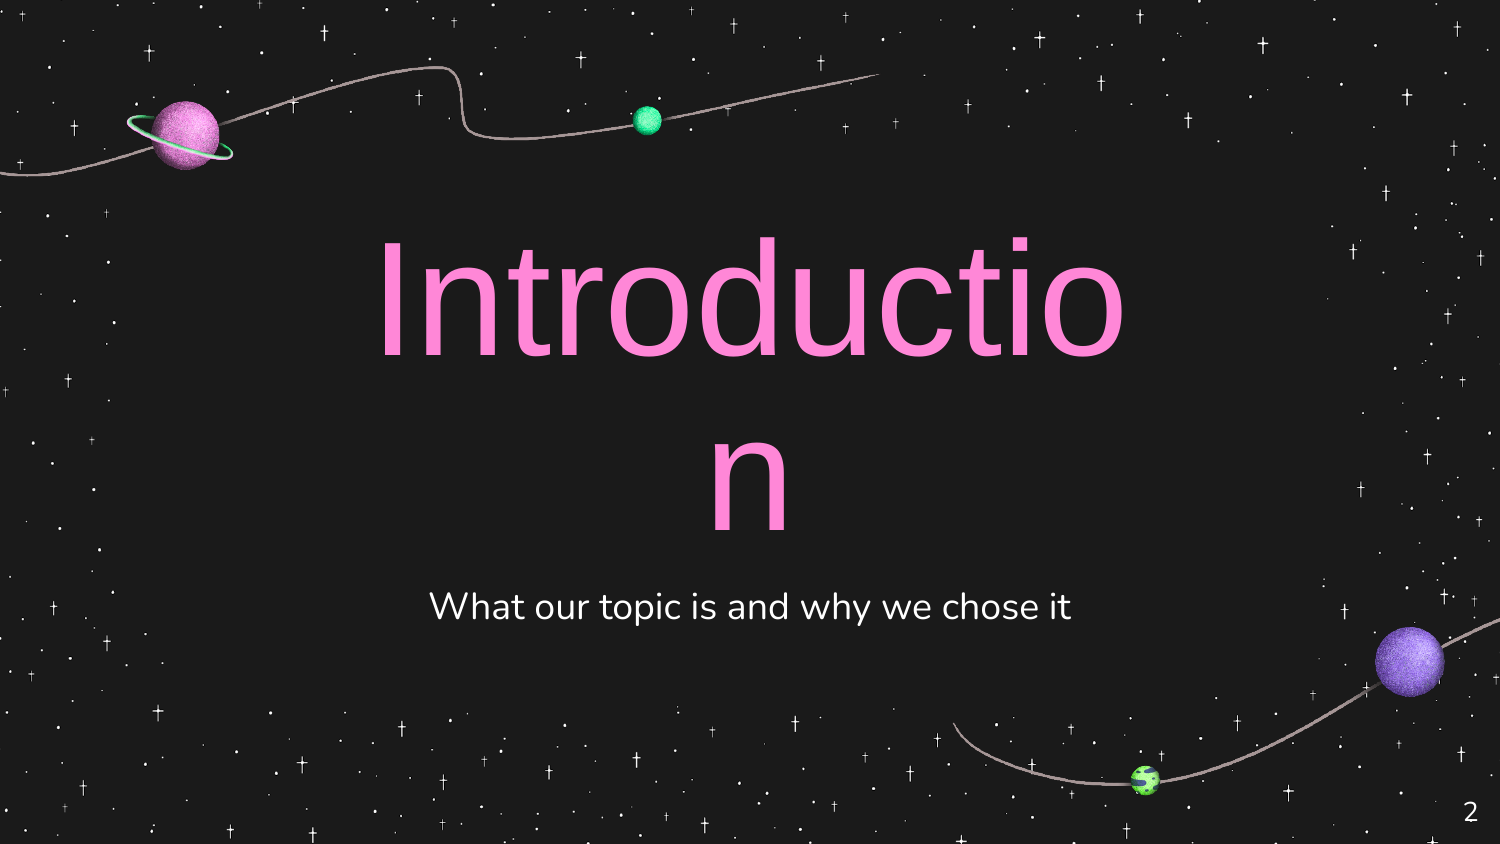

# Introduction
What our topic is and why we chose it
2